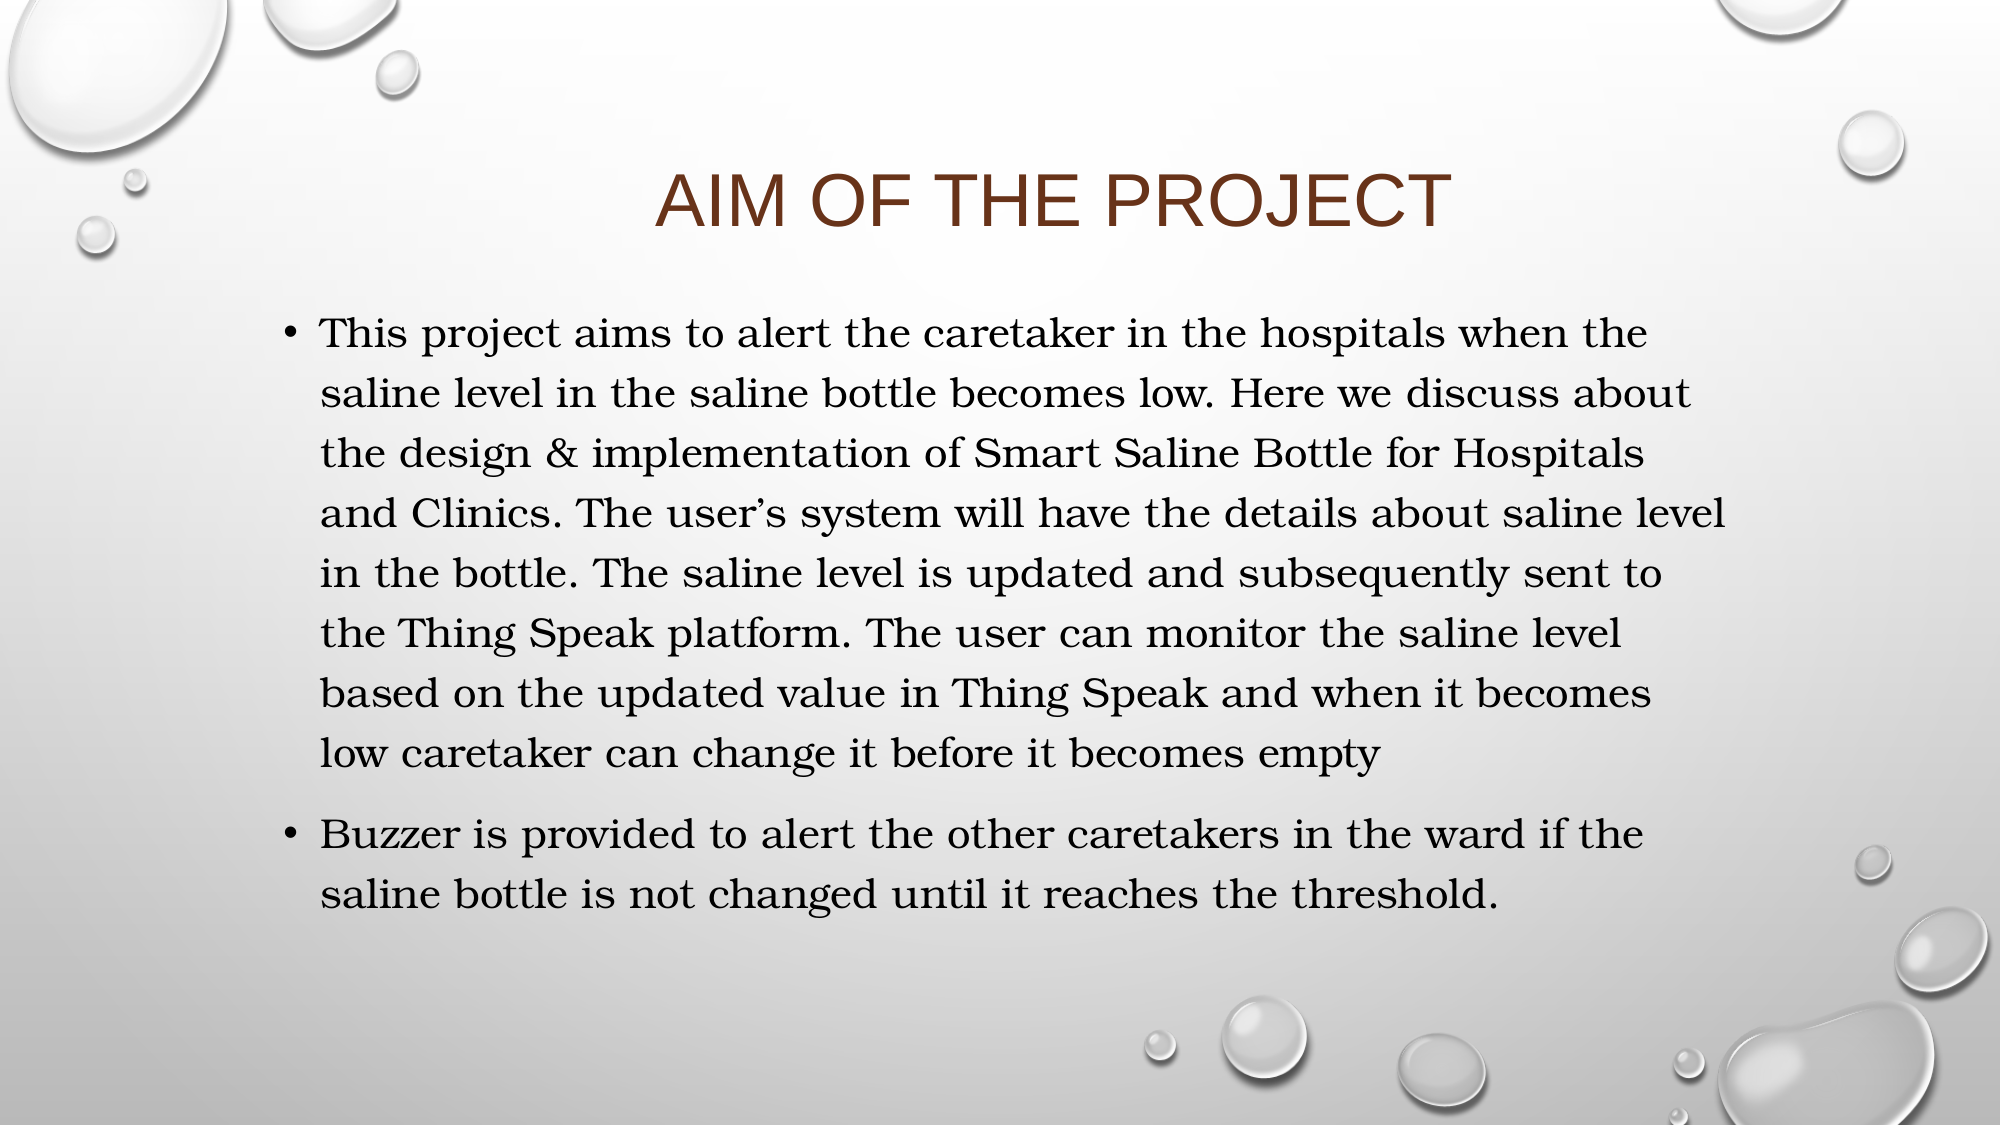

# Aim of the project
This project aims to alert the caretaker in the hospitals when the saline level in the saline bottle becomes low. Here we discuss about the design & implementation of Smart Saline Bottle for Hospitals and Clinics. The user’s system will have the details about saline level in the bottle. The saline level is updated and subsequently sent to the Thing Speak platform. The user can monitor the saline level based on the updated value in Thing Speak and when it becomes low caretaker can change it before it becomes empty
Buzzer is provided to alert the other caretakers in the ward if the saline bottle is not changed until it reaches the threshold.